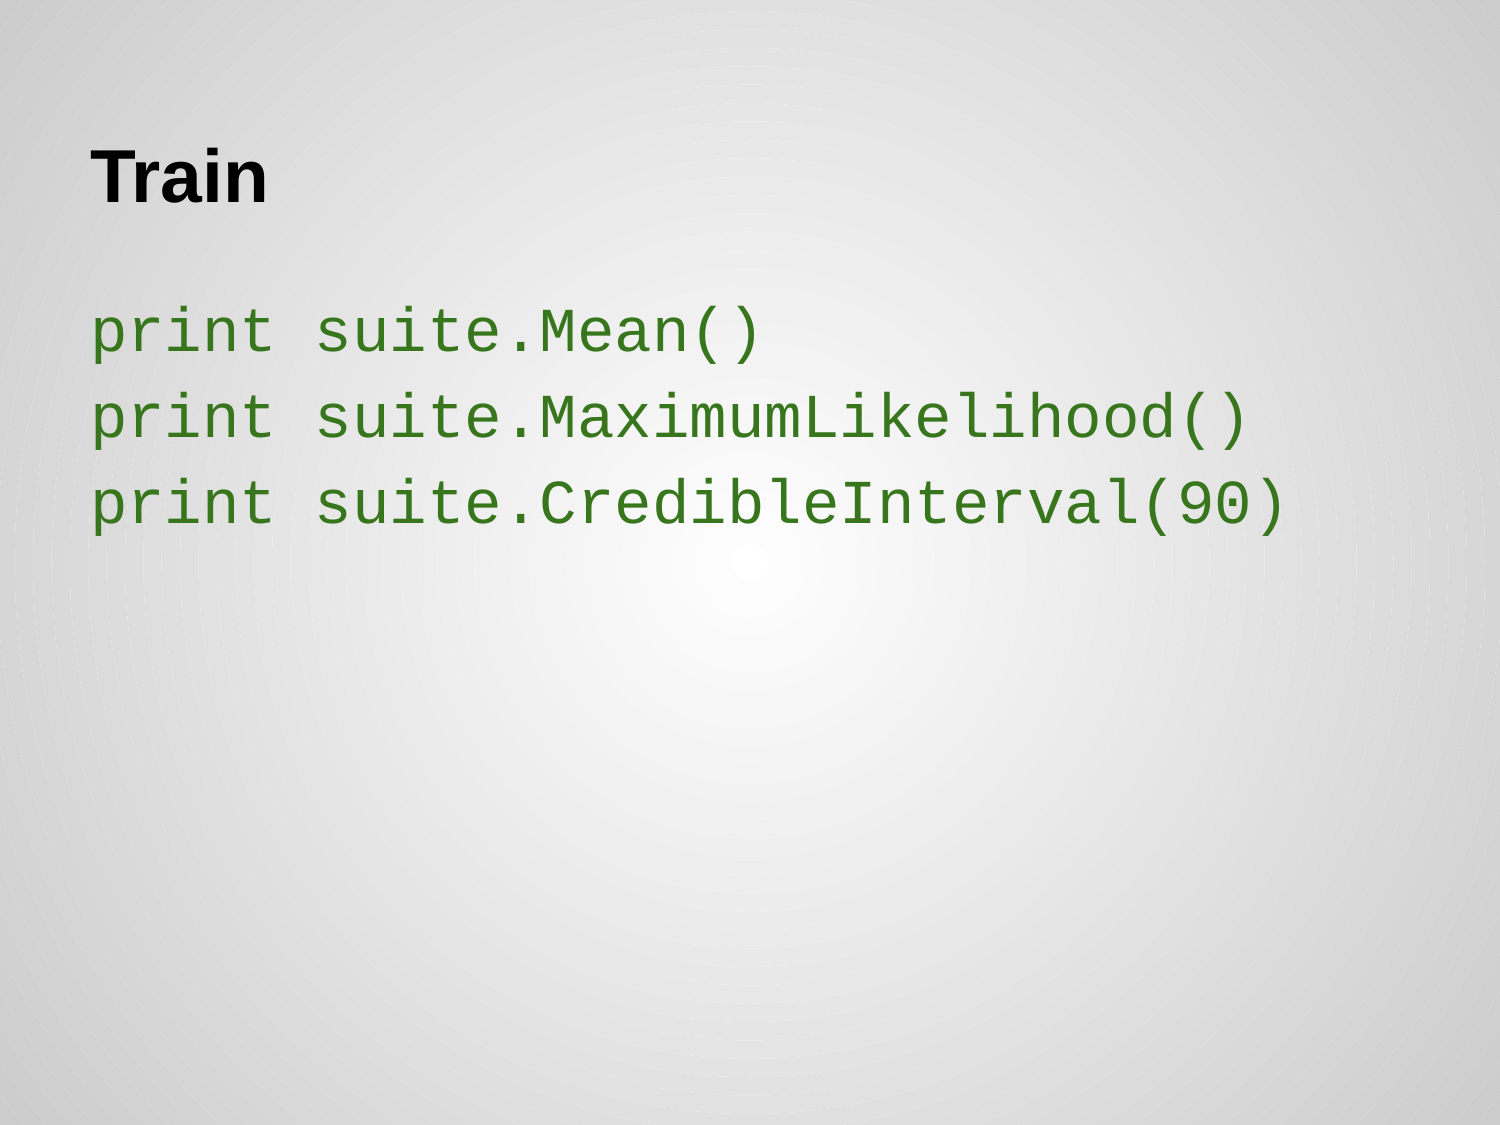

# Train
print suite.Mean()
print suite.MaximumLikelihood()
print suite.CredibleInterval(90)